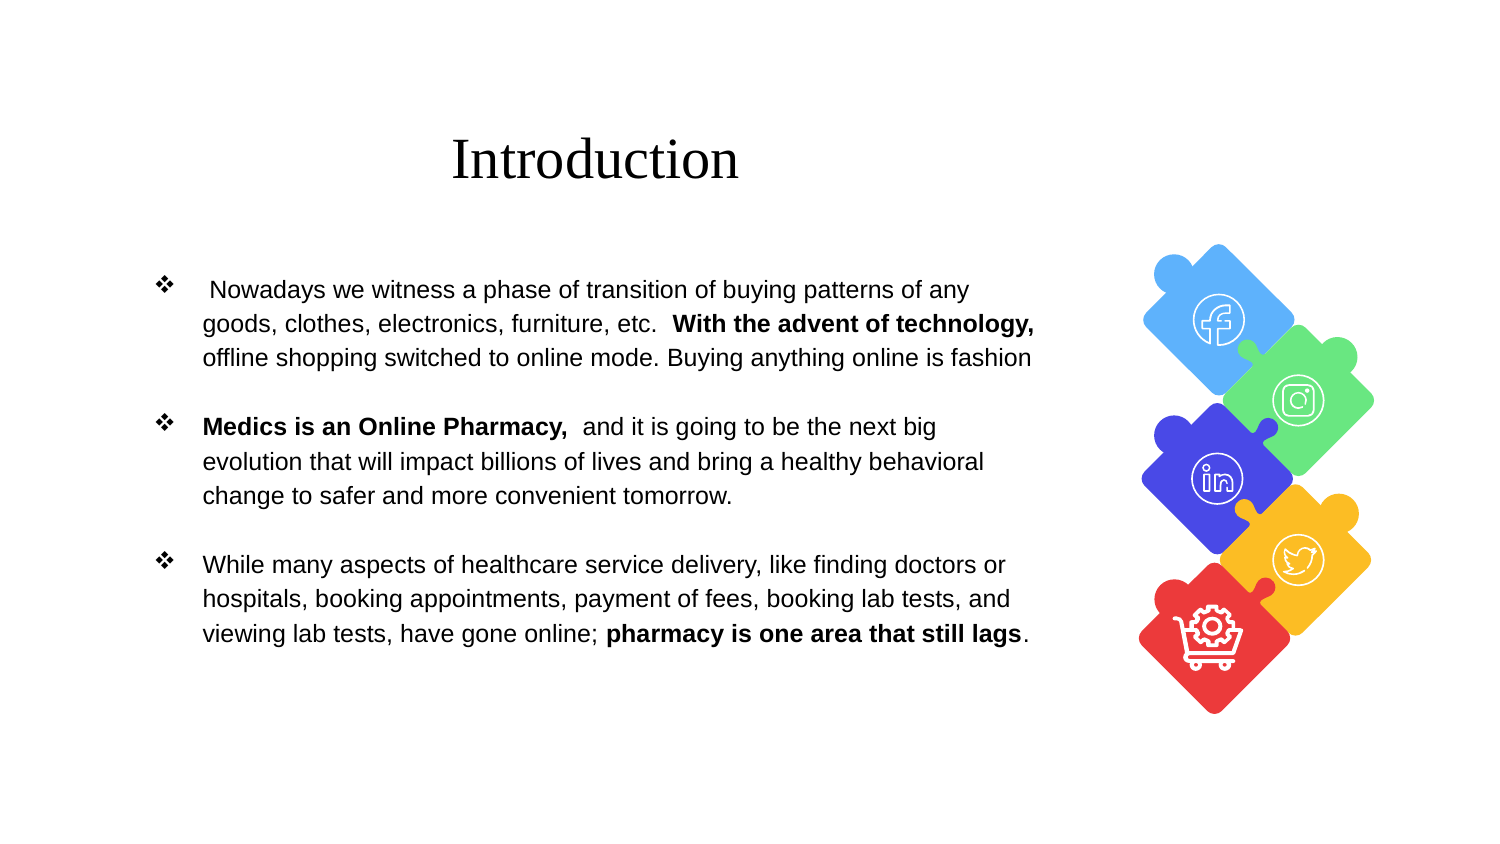

Introduction

 Nowadays we witness a phase of transition of buying patterns of any goods, clothes, electronics, furniture, etc.  With the advent of technology, offline shopping switched to online mode. Buying anything online is fashion

Medics is an Online Pharmacy,  and it is going to be the next big evolution that will impact billions of lives and bring a healthy behavioral change to safer and more convenient tomorrow.

While many aspects of healthcare service delivery, like finding doctors or hospitals, booking appointments, payment of fees, booking lab tests, and viewing lab tests, have gone online; pharmacy is one area that still lags.